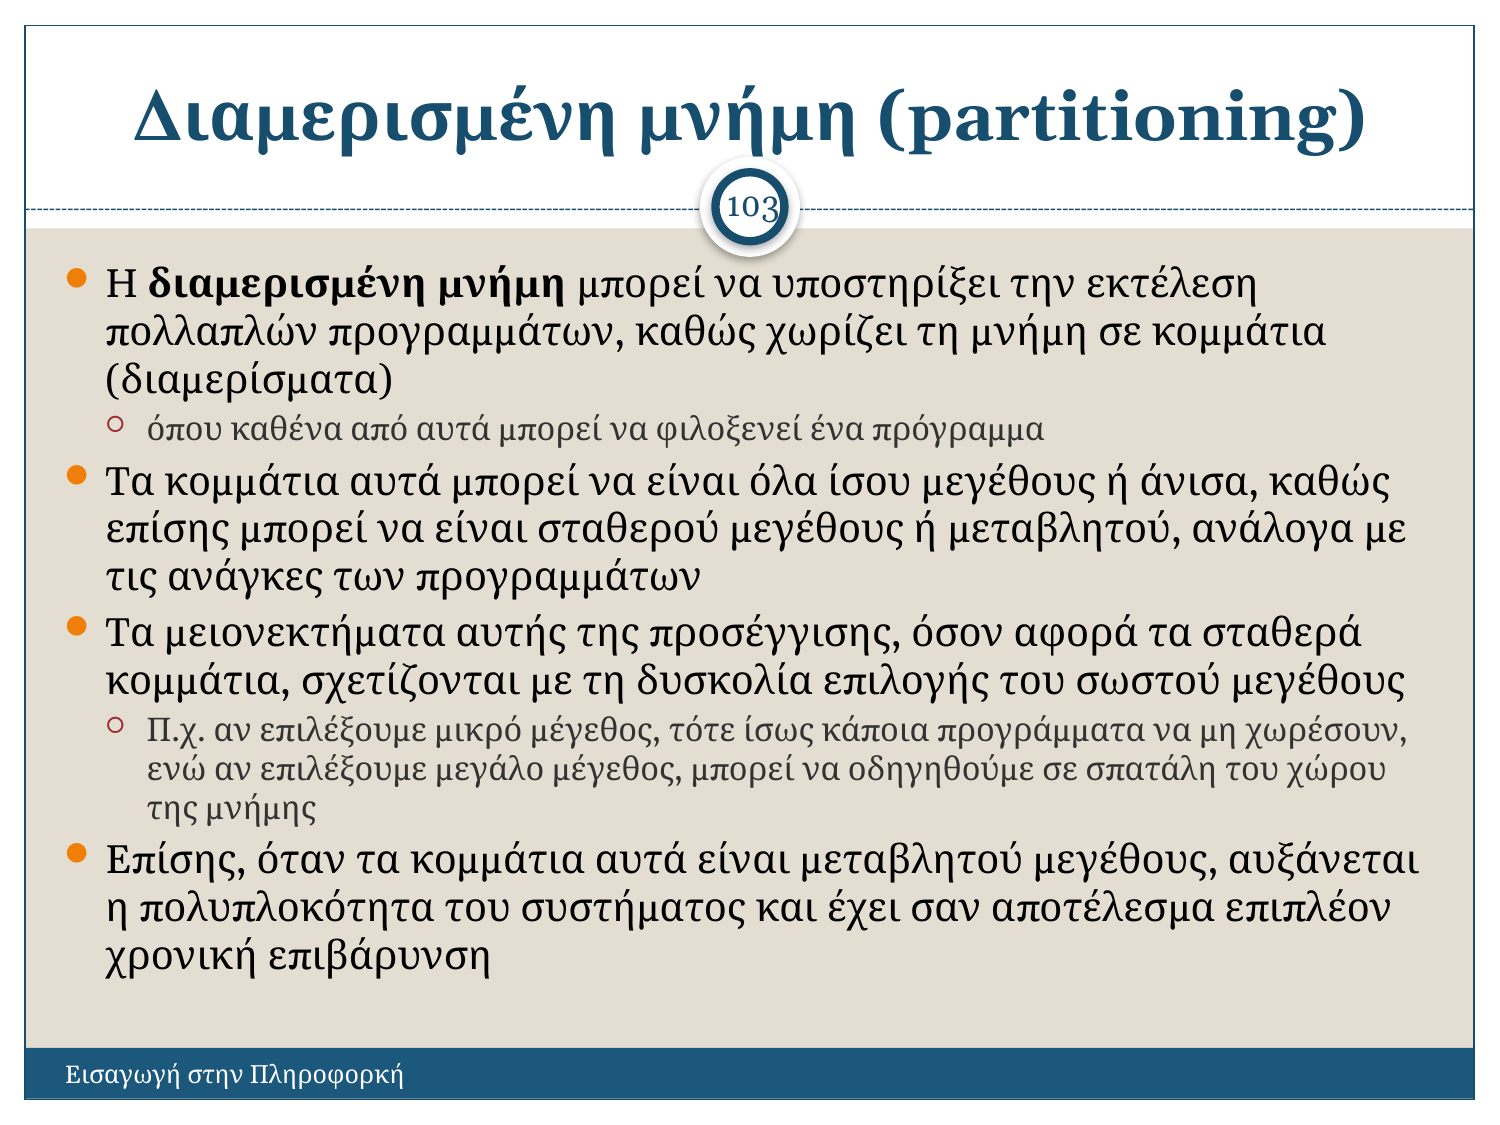

# Διαμερισμένη μνήμη (partitioning)
103
Η διαμερισμένη μνήμη μπορεί να υποστηρίξει την εκτέλεση πολλαπλών προγραμμάτων, καθώς χωρίζει τη μνήμη σε κομμάτια (διαμερίσματα)
όπου καθένα από αυτά μπορεί να φιλοξενεί ένα πρόγραμμα
Τα κομμάτια αυτά μπορεί να είναι όλα ίσου μεγέθους ή άνισα, καθώς επίσης μπορεί να είναι σταθερού μεγέθους ή μεταβλητού, ανάλογα με τις ανάγκες των προγραμμάτων
Τα μειονεκτήματα αυτής της προσέγγισης, όσον αφορά τα σταθερά κομμάτια, σχετίζονται με τη δυσκολία επιλογής του σωστού μεγέθους
Π.χ. αν επιλέξουμε μικρό μέγεθος, τότε ίσως κάποια προγράμματα να μη χωρέσουν, ενώ αν επιλέξουμε μεγάλο μέγεθος, μπορεί να οδηγηθούμε σε σπατάλη του χώρου της μνήμης
Επίσης, όταν τα κομμάτια αυτά είναι μεταβλητού μεγέθους, αυξάνεται η πολυπλοκότητα του συστήματος και έχει σαν αποτέλεσμα επιπλέον χρονική επιβάρυνση

Εισαγωγή στην Πληροφορκή